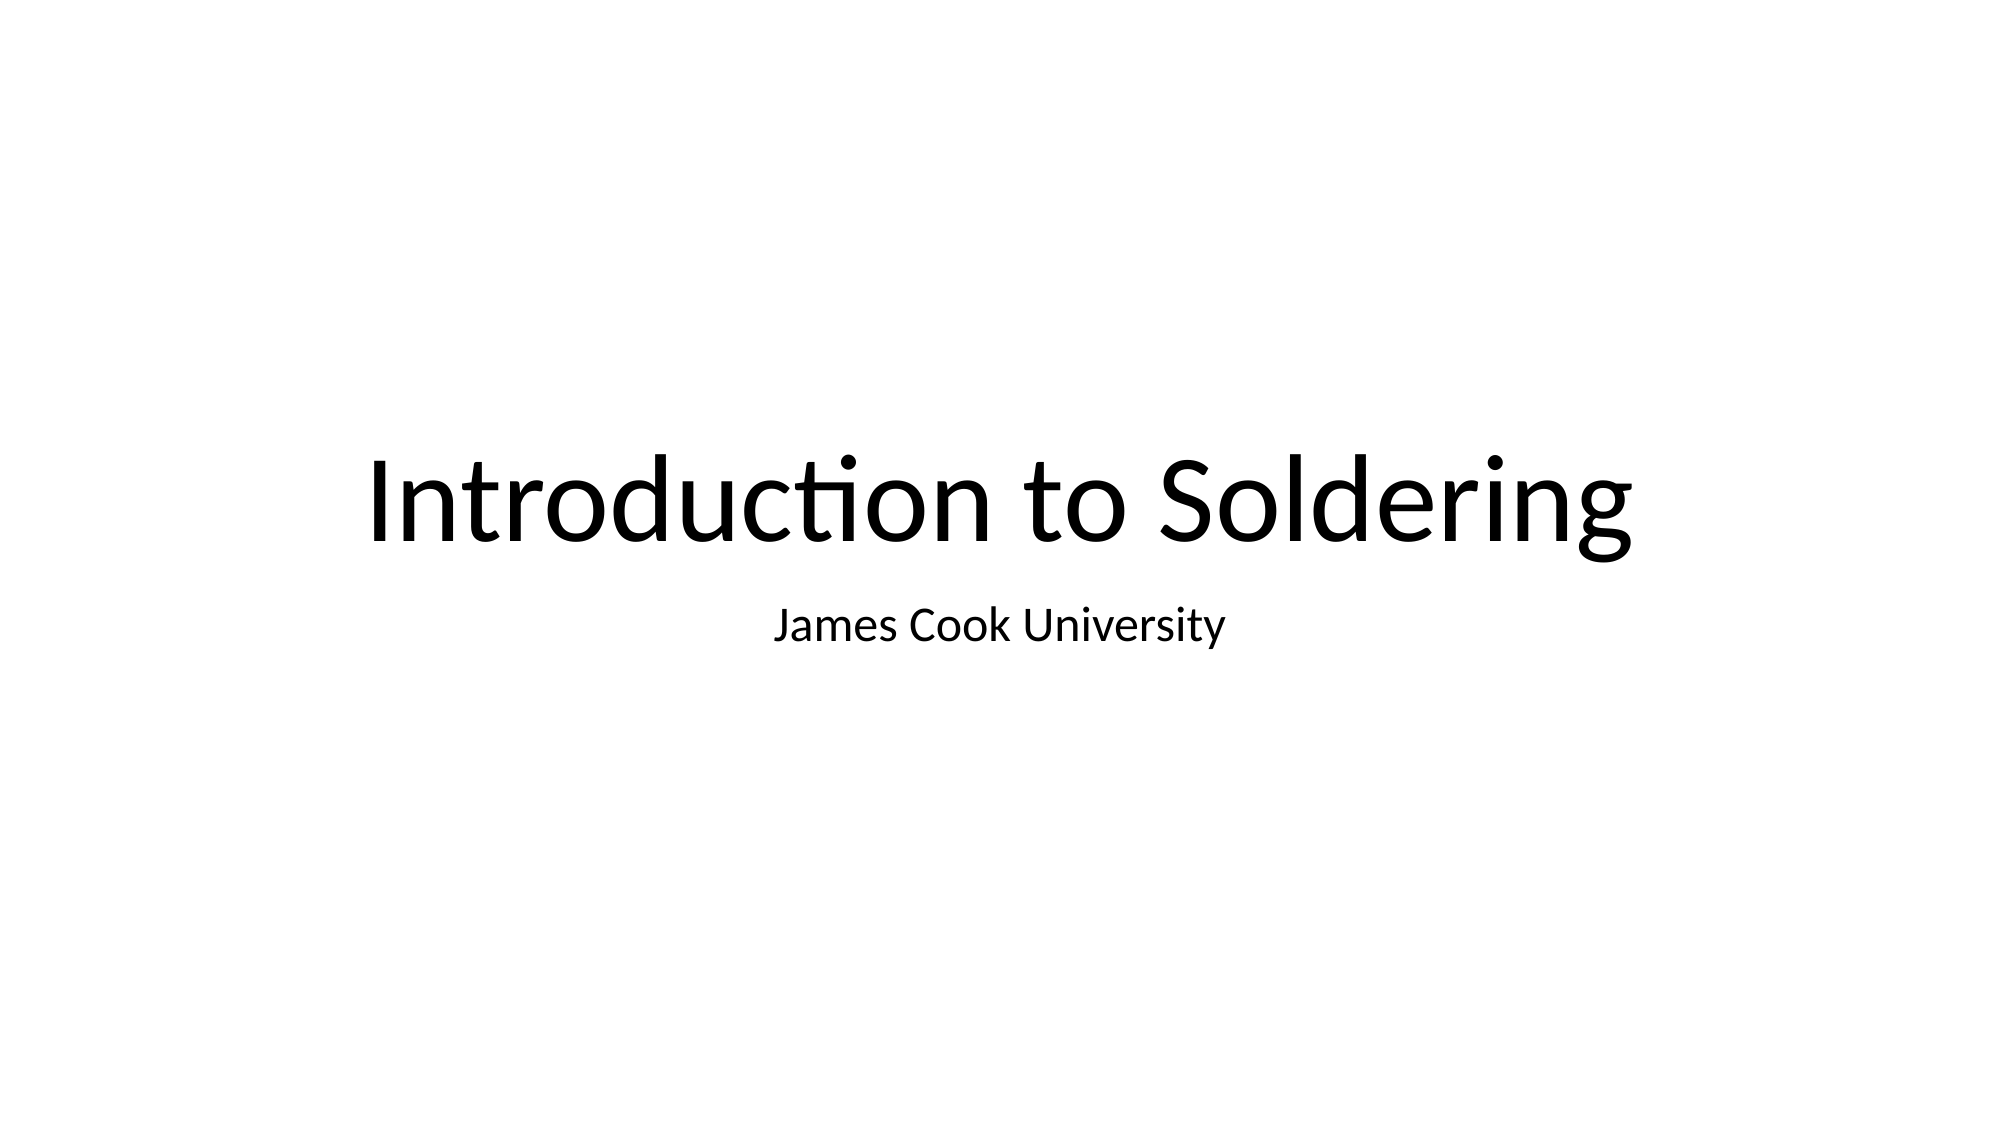

# Introduction to Soldering
James Cook University